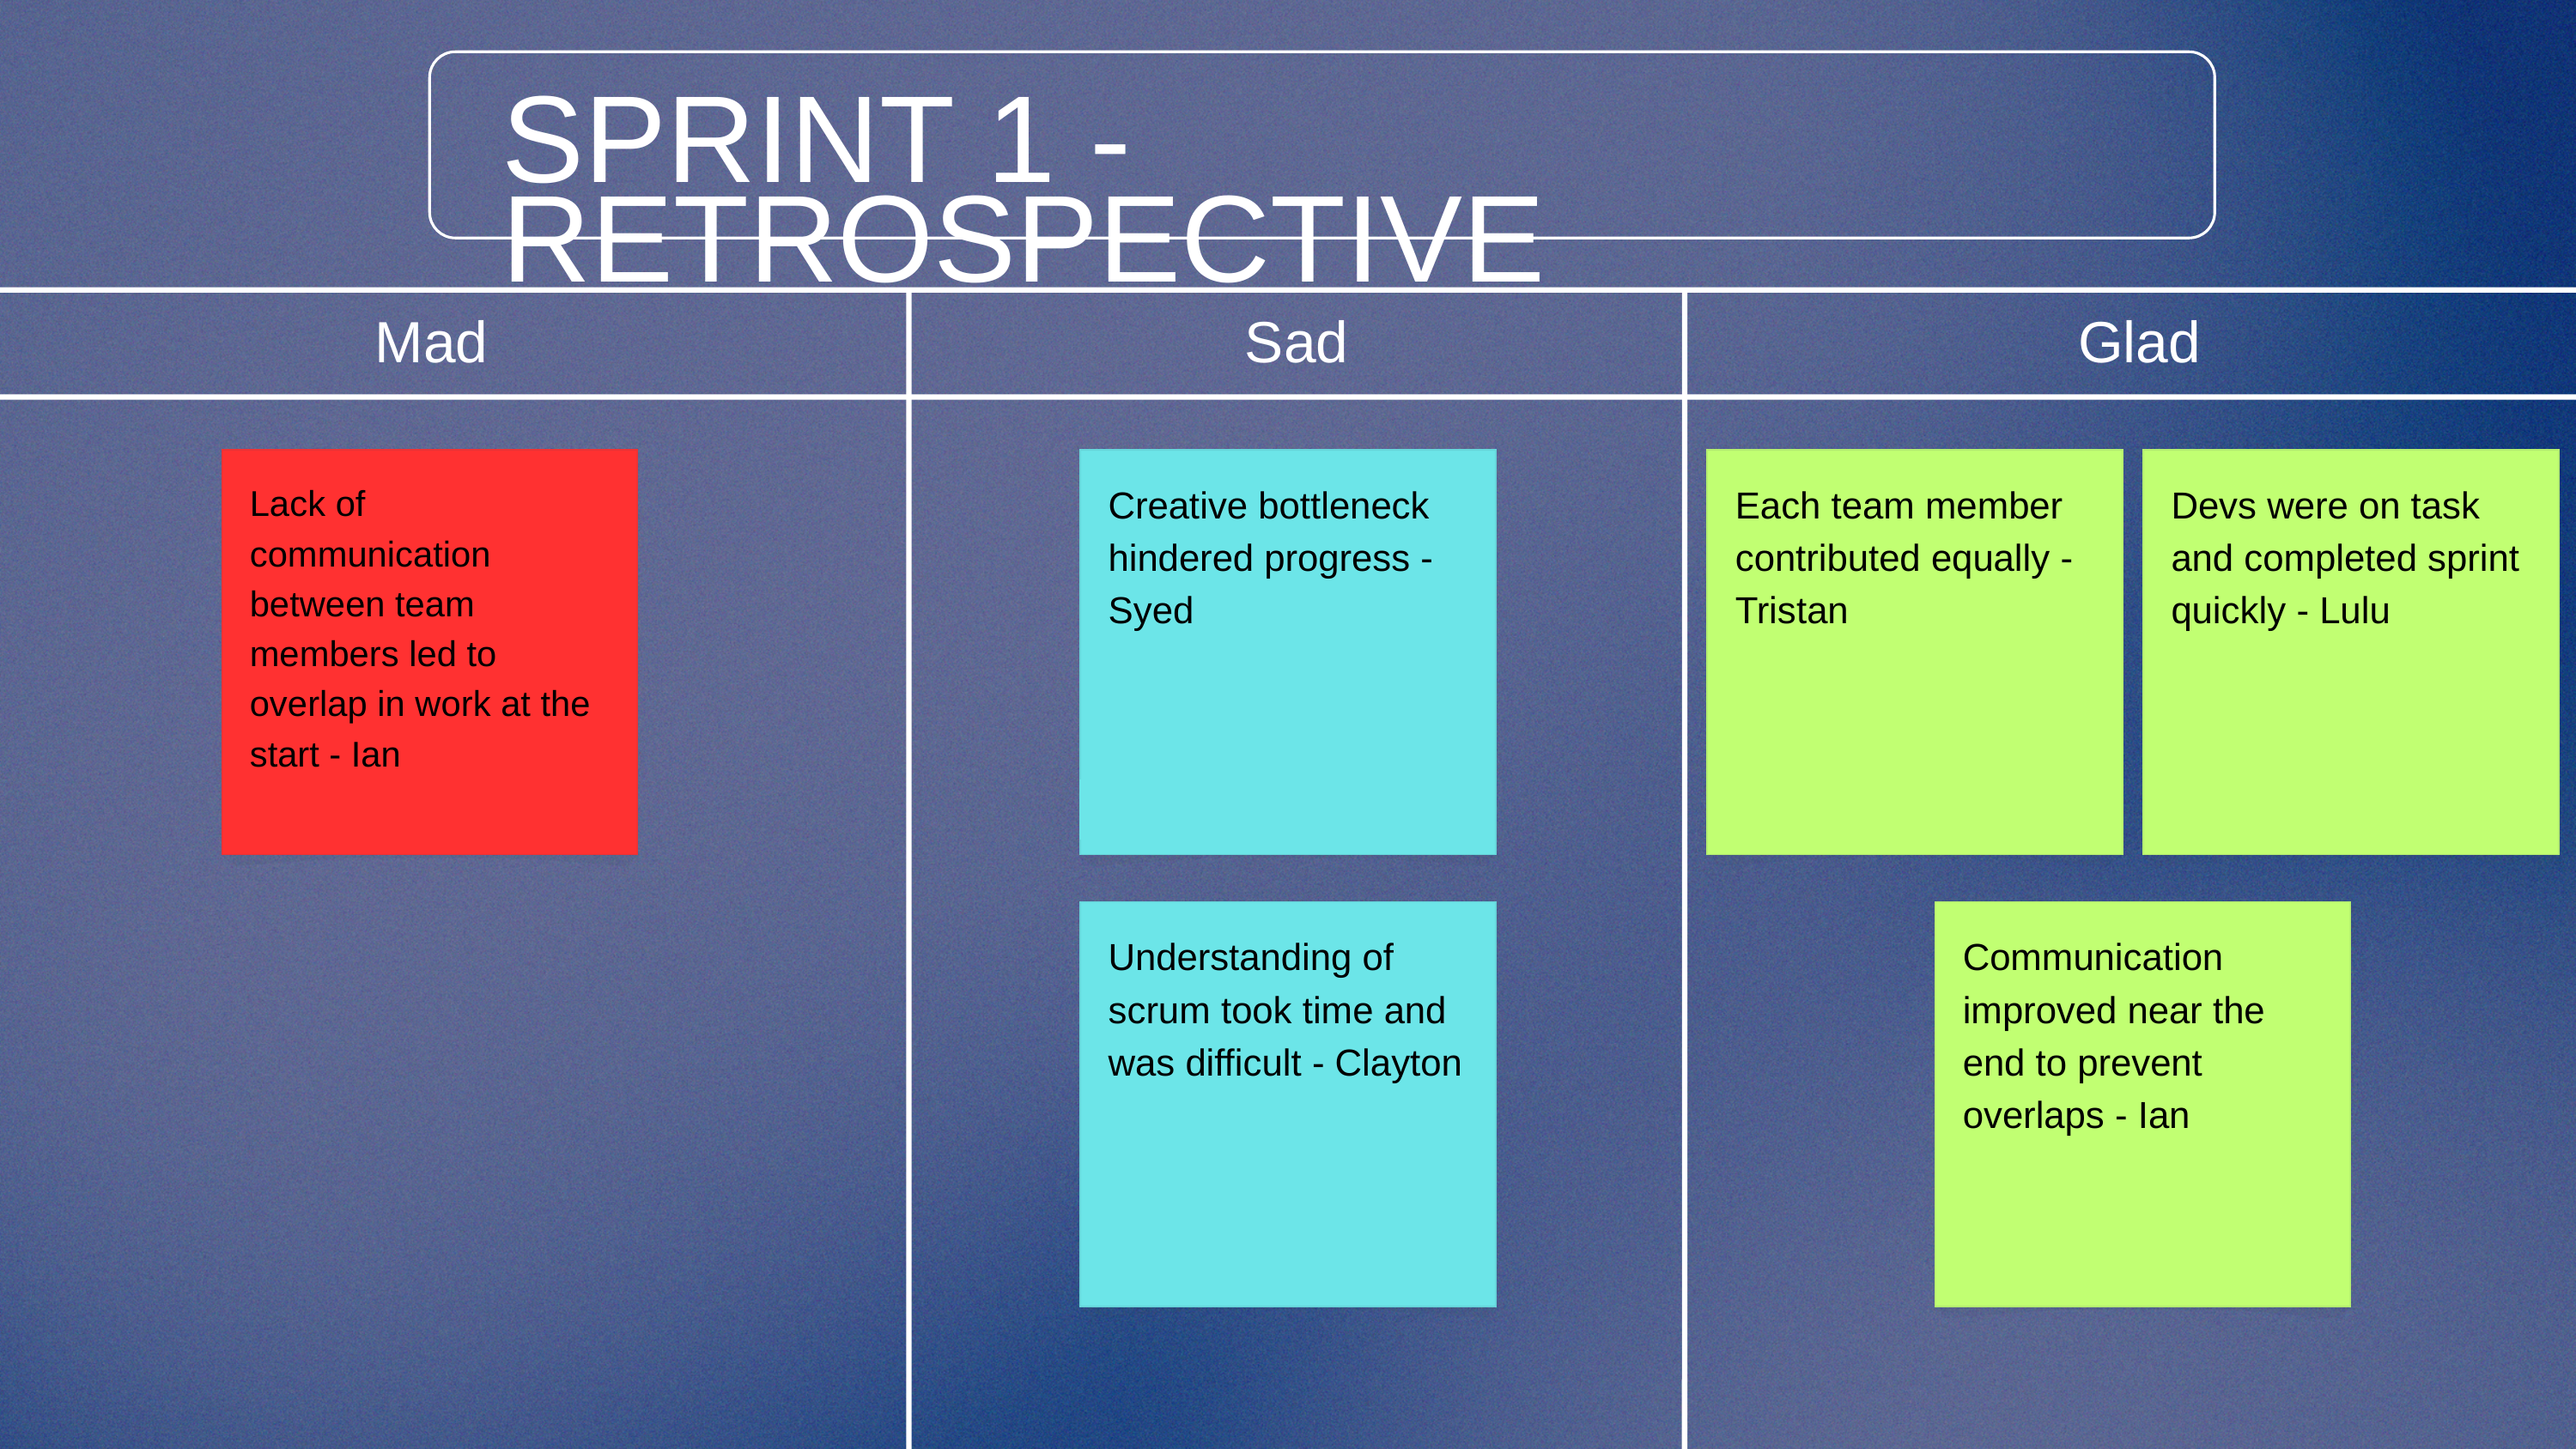

SPRINT 1 - RETROSPECTIVE

Mad
Sad
Glad

Lack of communication between team members led to overlap in work at the start - Ian

Creative bottleneck hindered progress - Syed

Each team member contributed equally -Tristan

Devs were on task and completed sprint quickly - Lulu

Understanding of scrum took time and was difficult - Clayton

Communication improved near the end to prevent overlaps - Ian